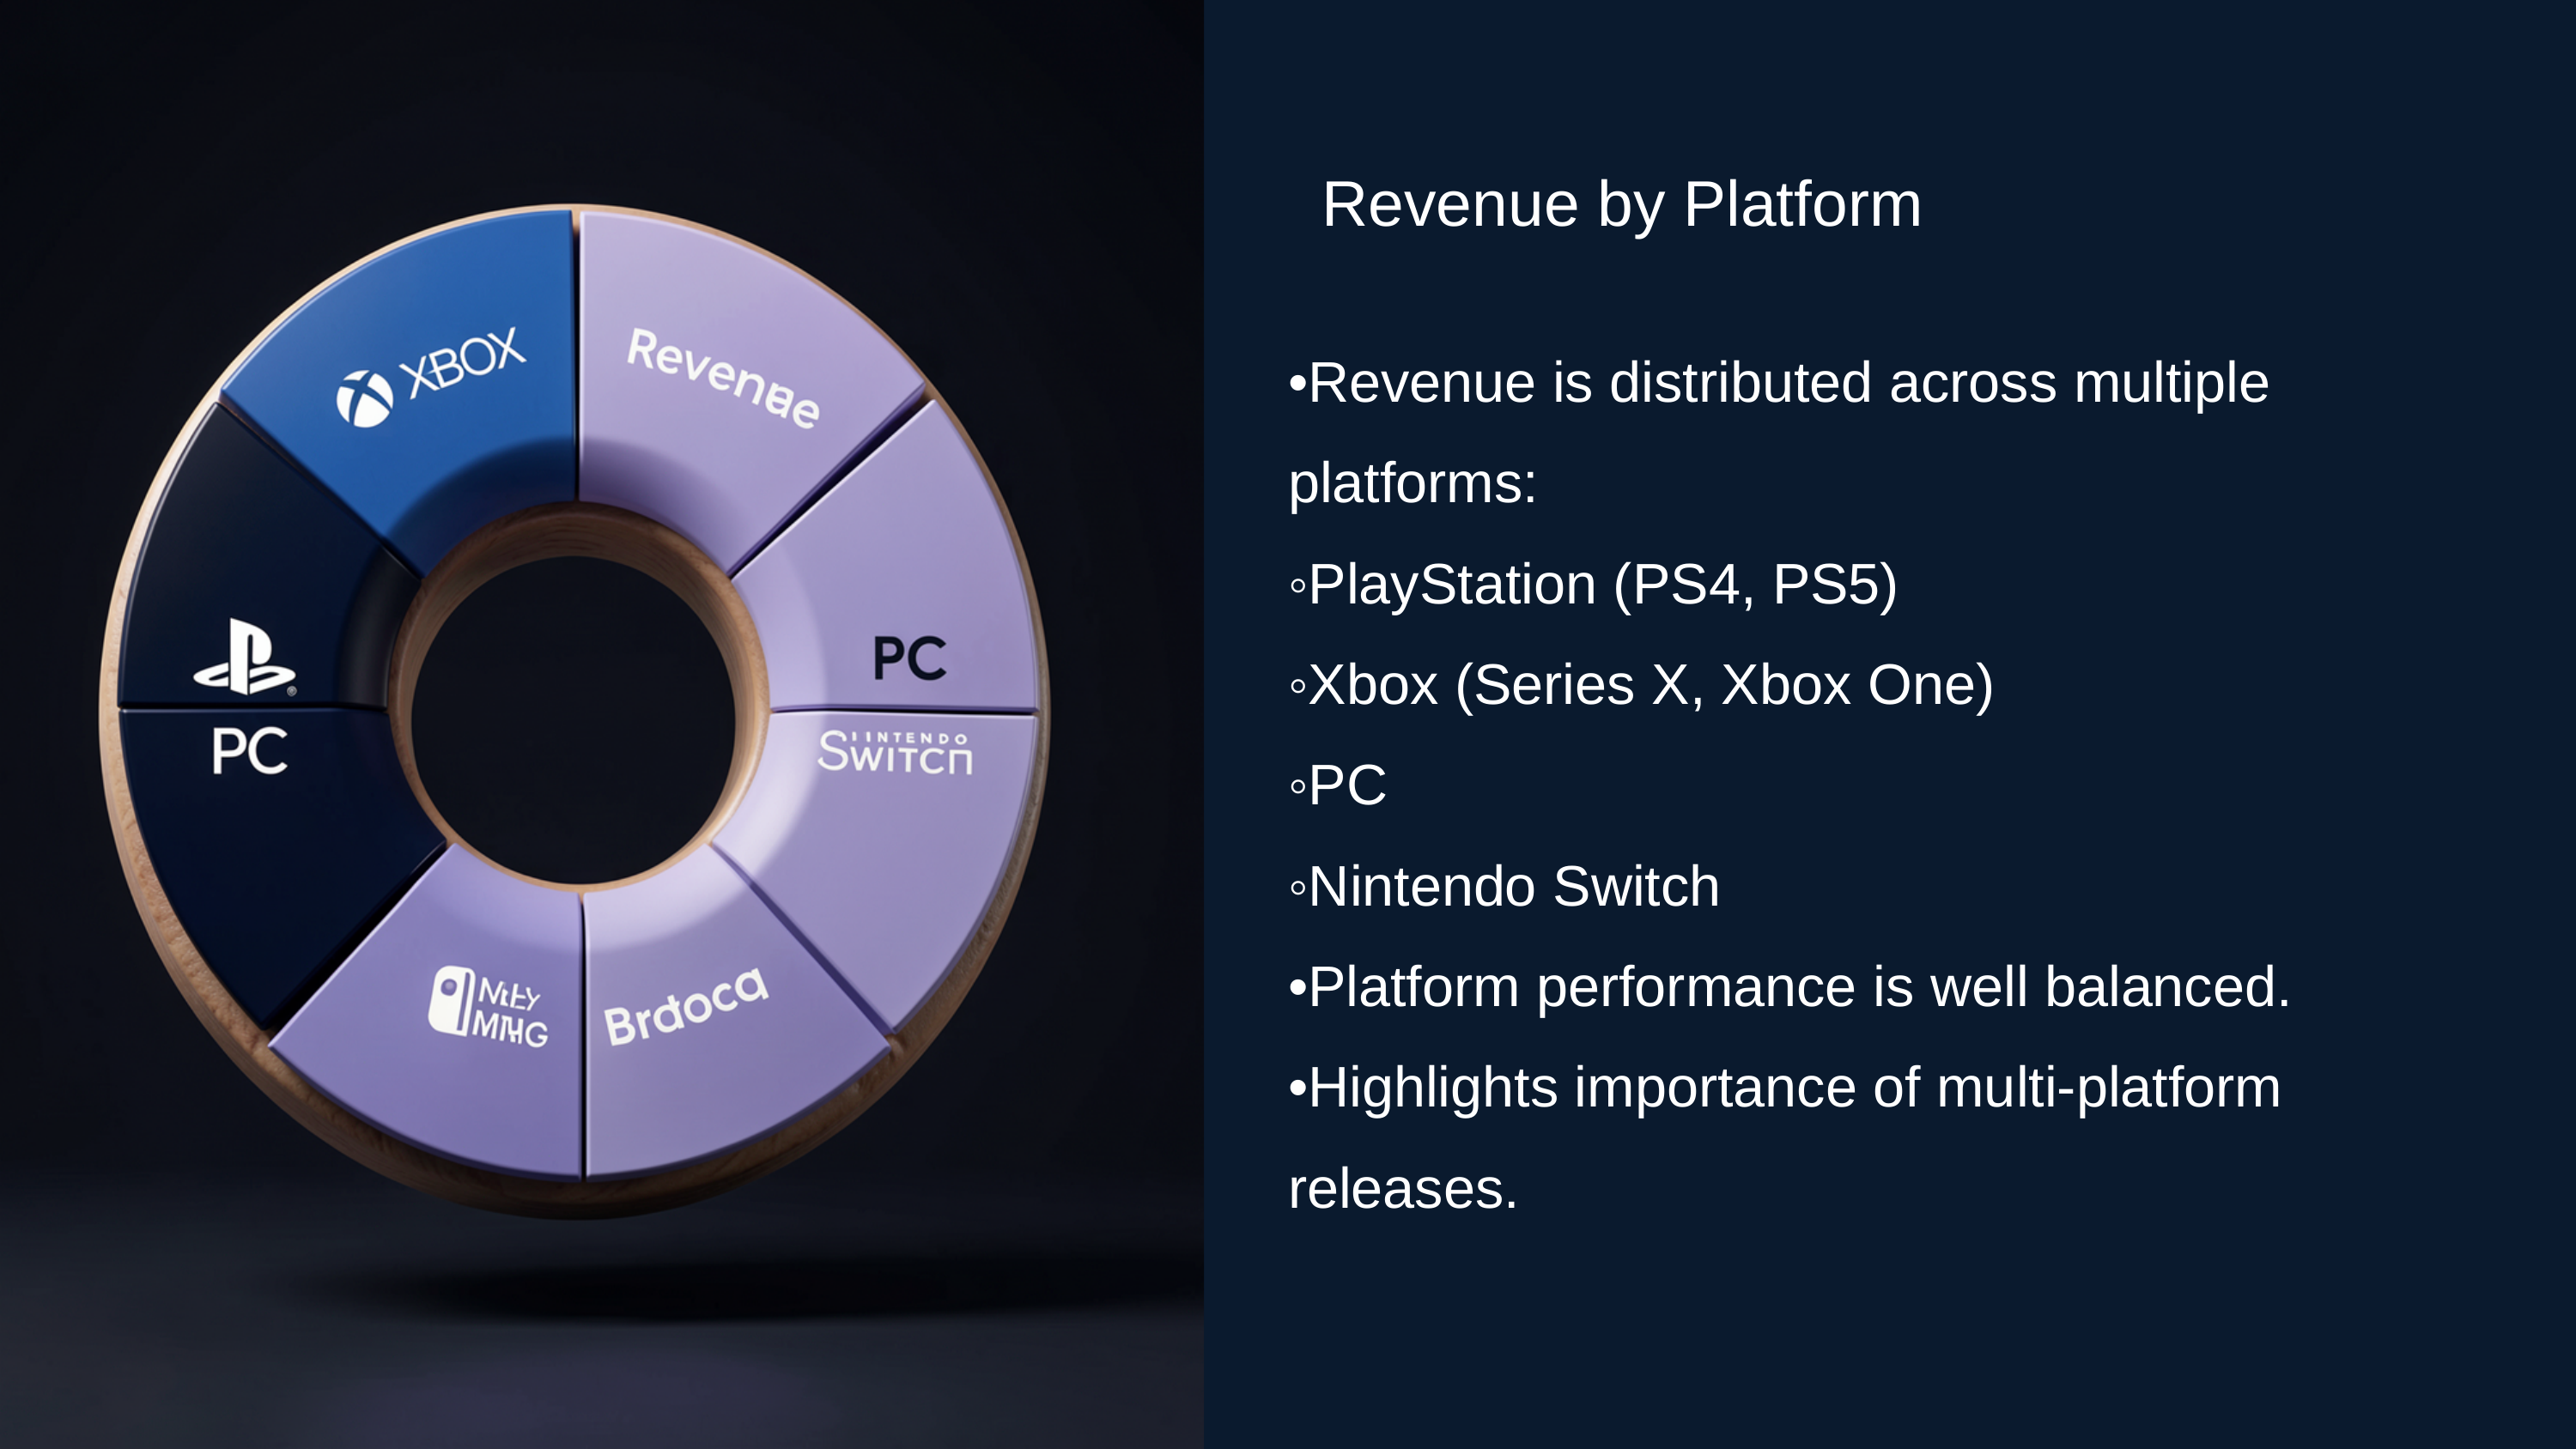

Revenue by Platform
•Revenue is distributed across multiple
platforms:
◦PlayStation (PS4, PS5)
◦Xbox (Series X, Xbox One)
◦PC
◦Nintendo Switch
•Platform performance is well balanced.
•Highlights importance of multi-platform
releases.